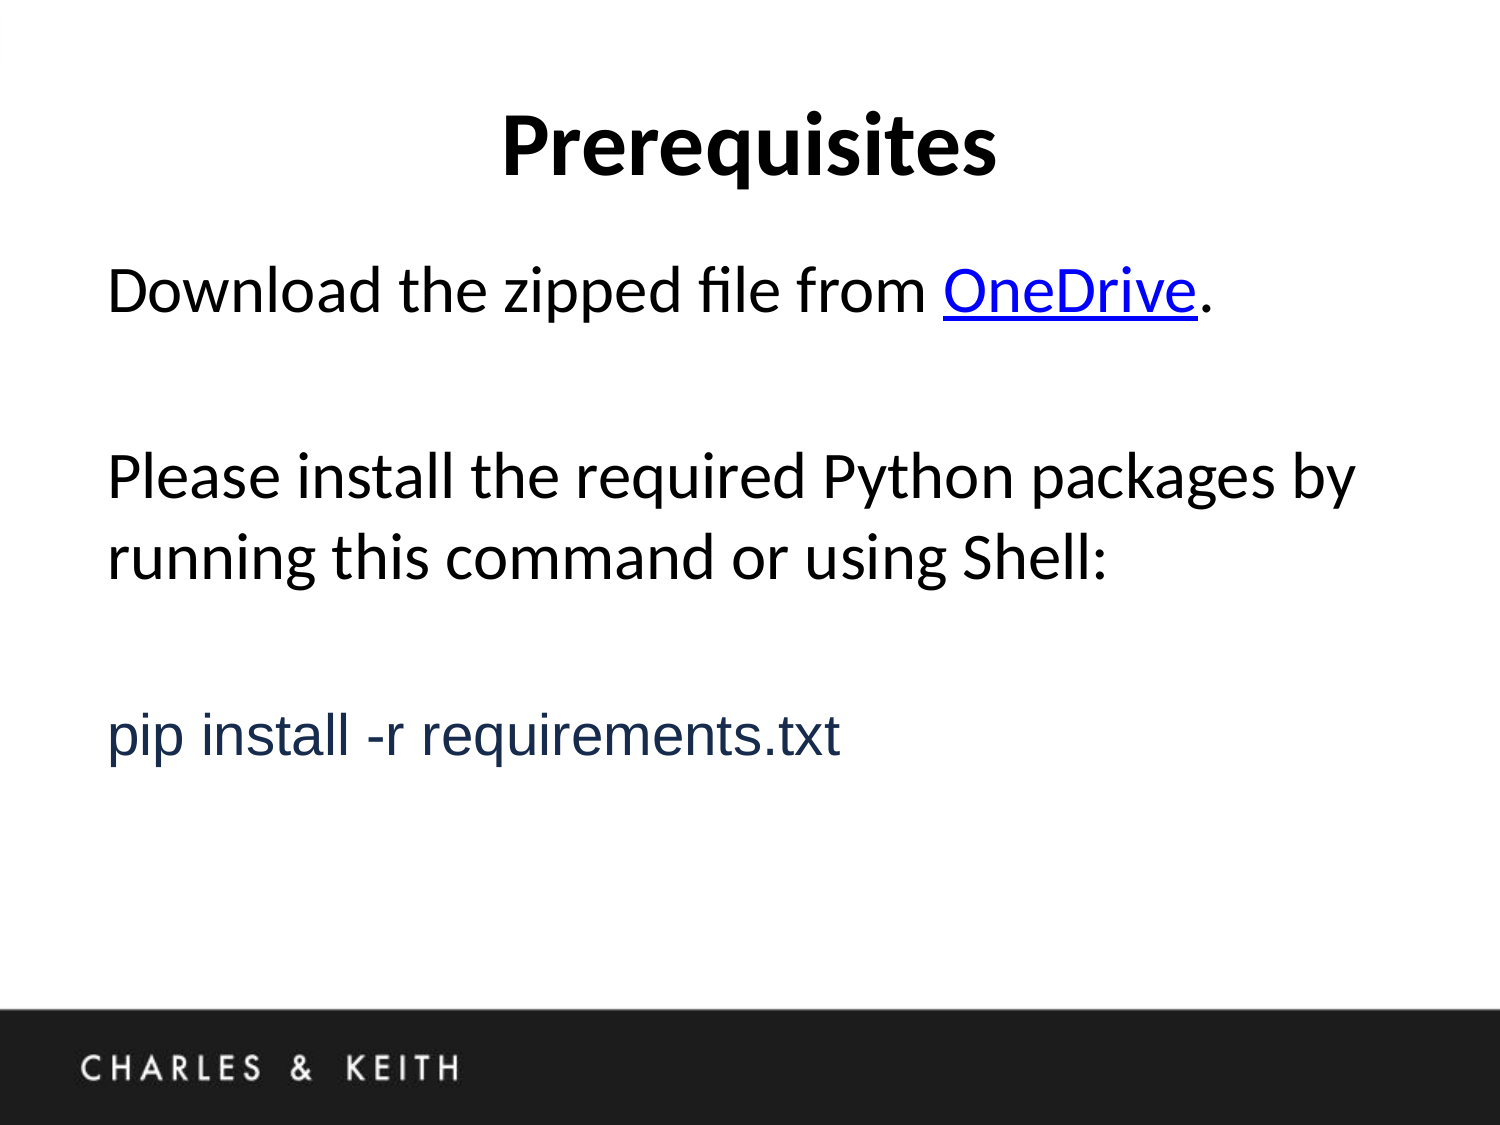

# Prerequisites
Download the zipped file from OneDrive.

Please install the required Python packages by running this command or using Shell:

pip install -r requirements.txt